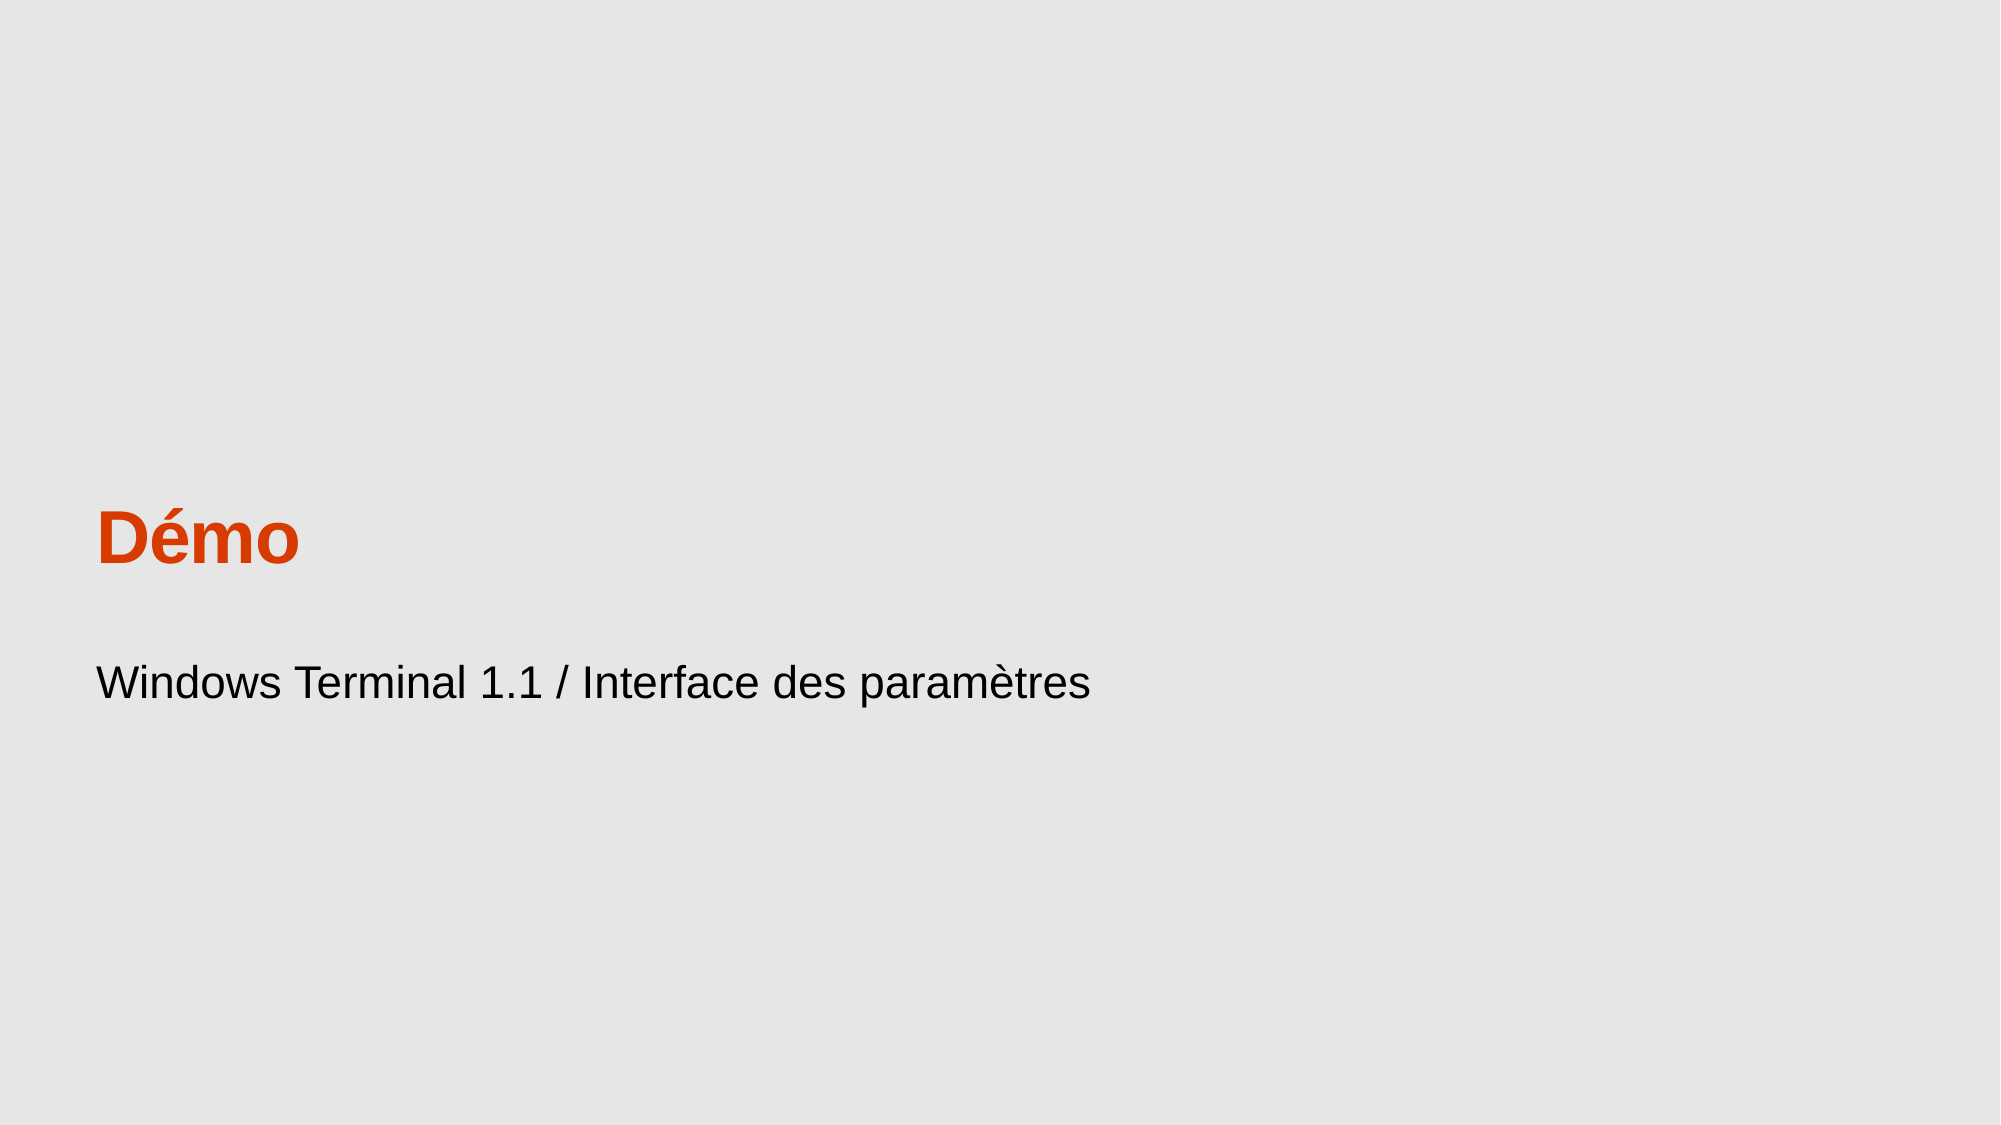

# Démo
Windows Terminal 1.1 / Interface des paramètres